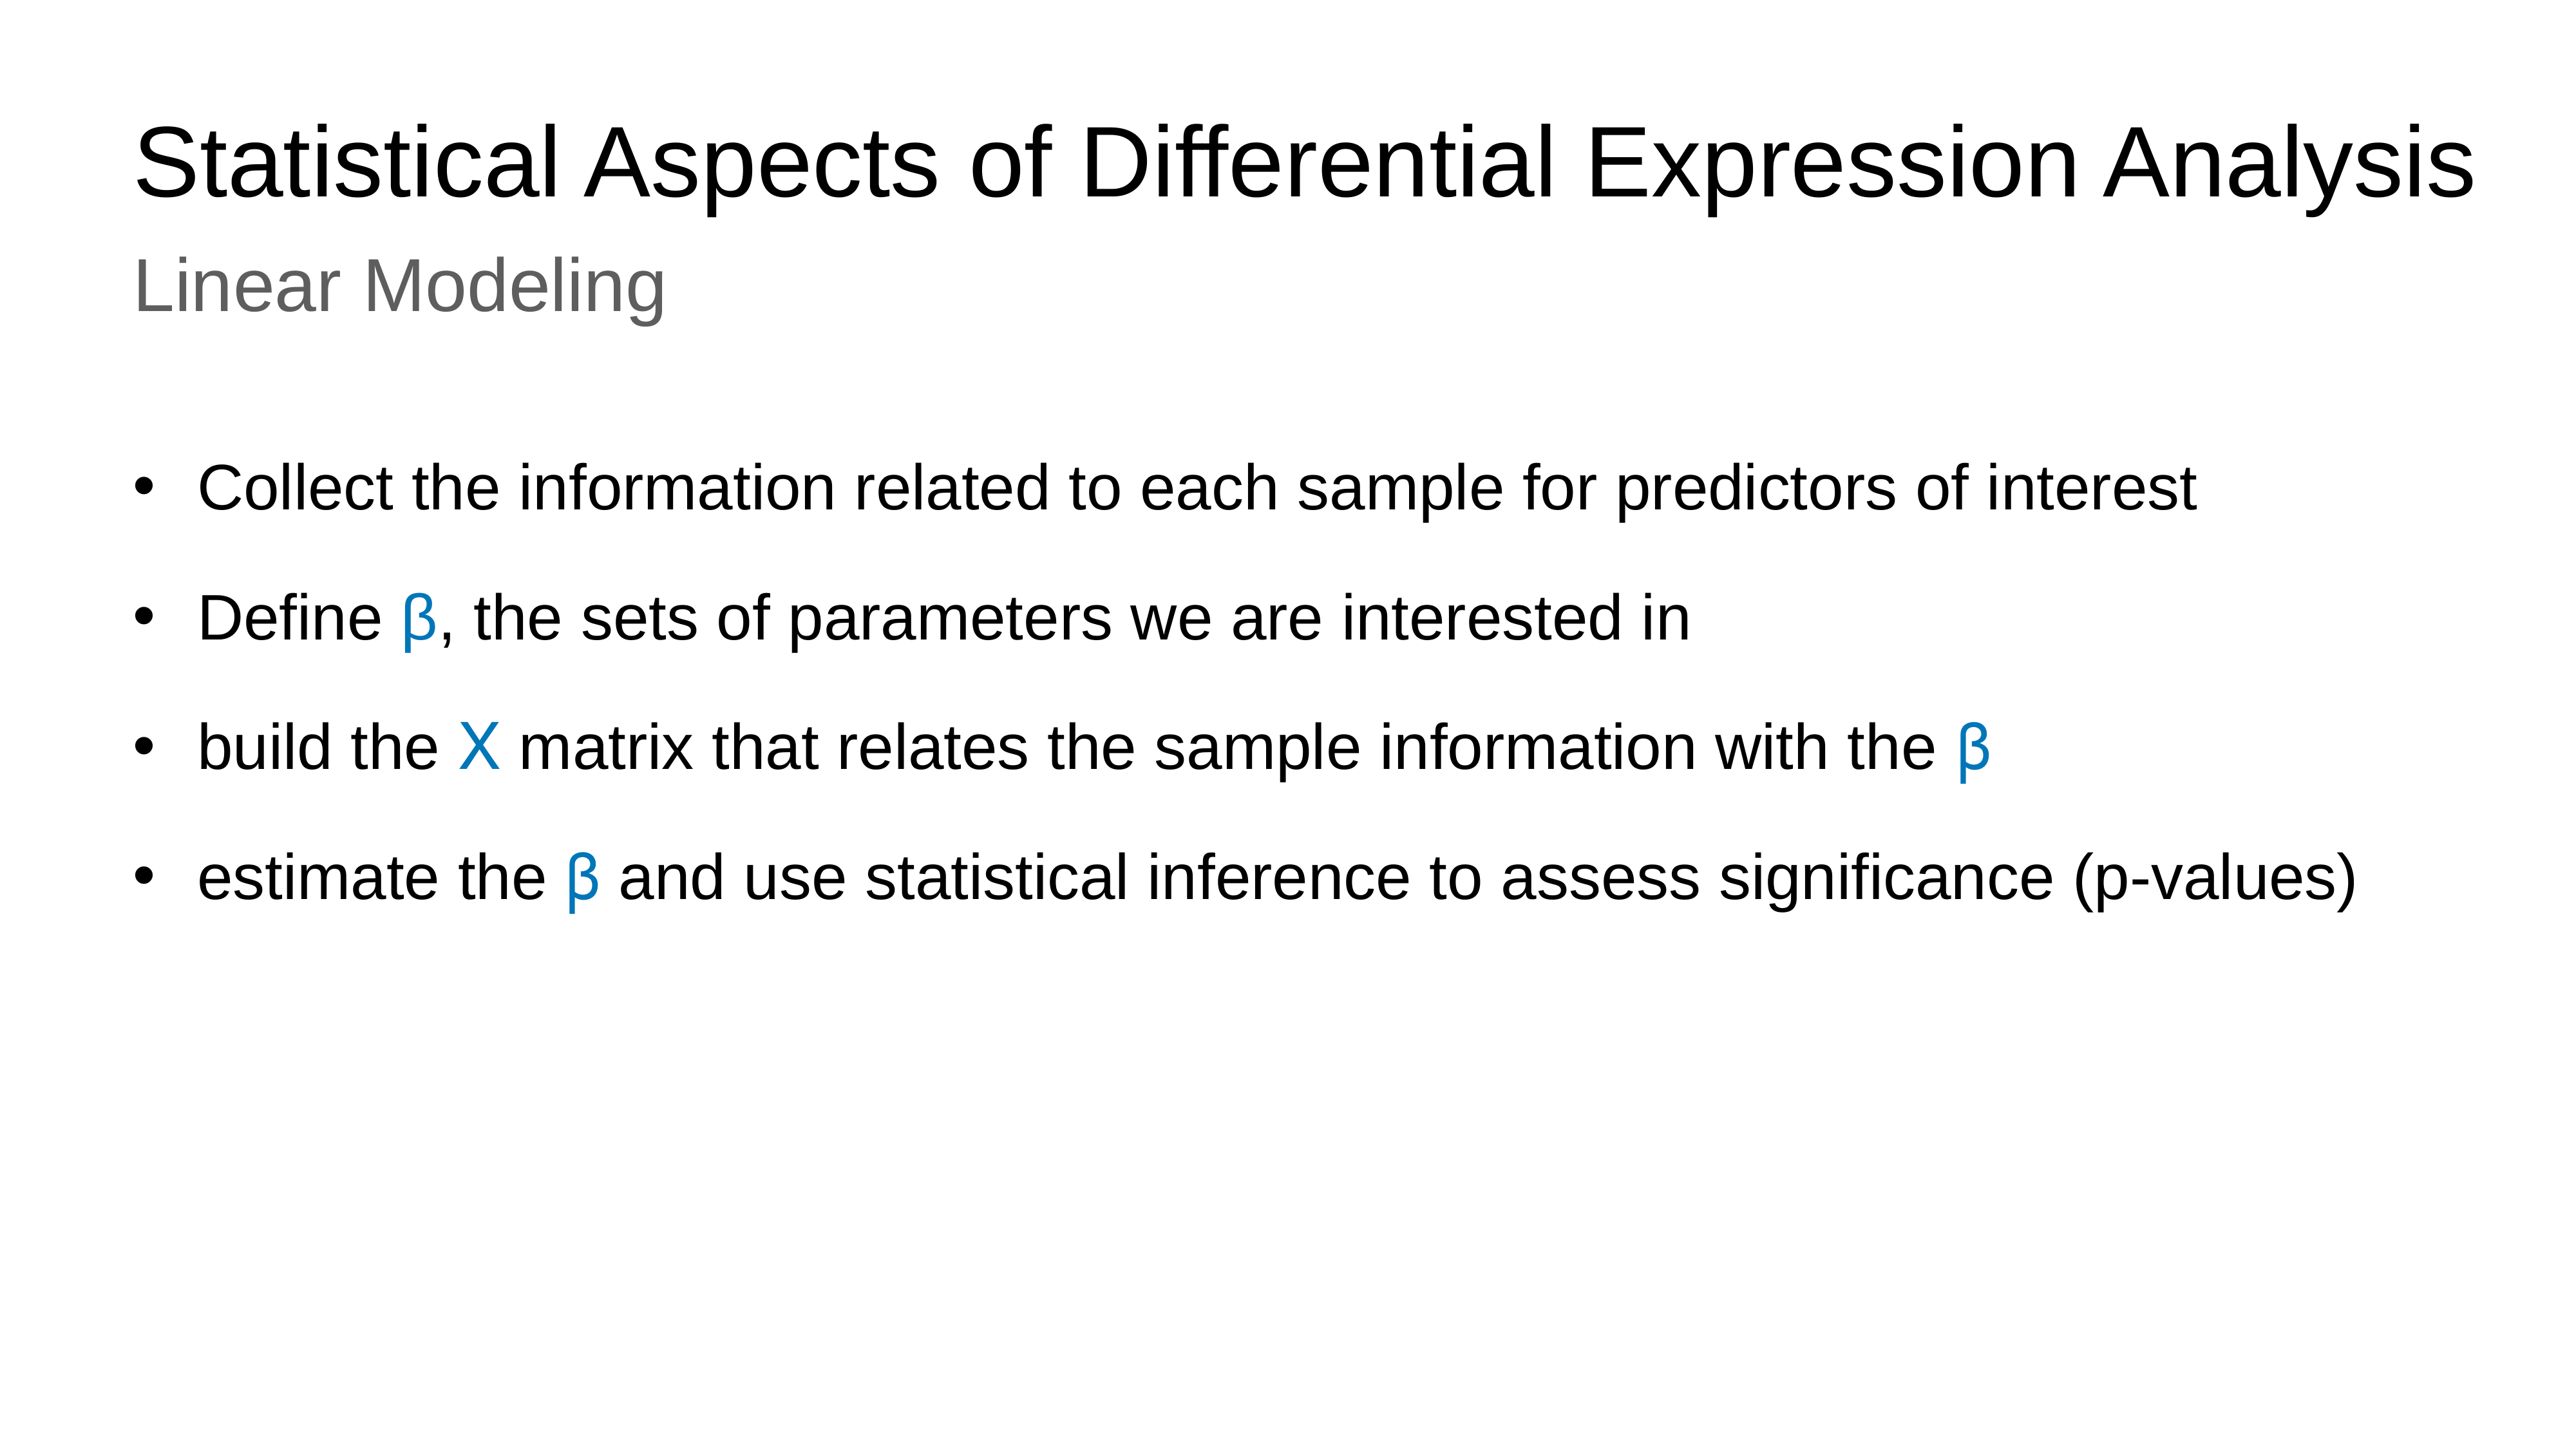

# Statistical Aspects of Differential Expression Analysis
Linear Modeling
Collect the information related to each sample for predictors of interest
Define β, the sets of parameters we are interested in
build the X matrix that relates the sample information with the β
estimate the β and use statistical inference to assess significance (p-values)